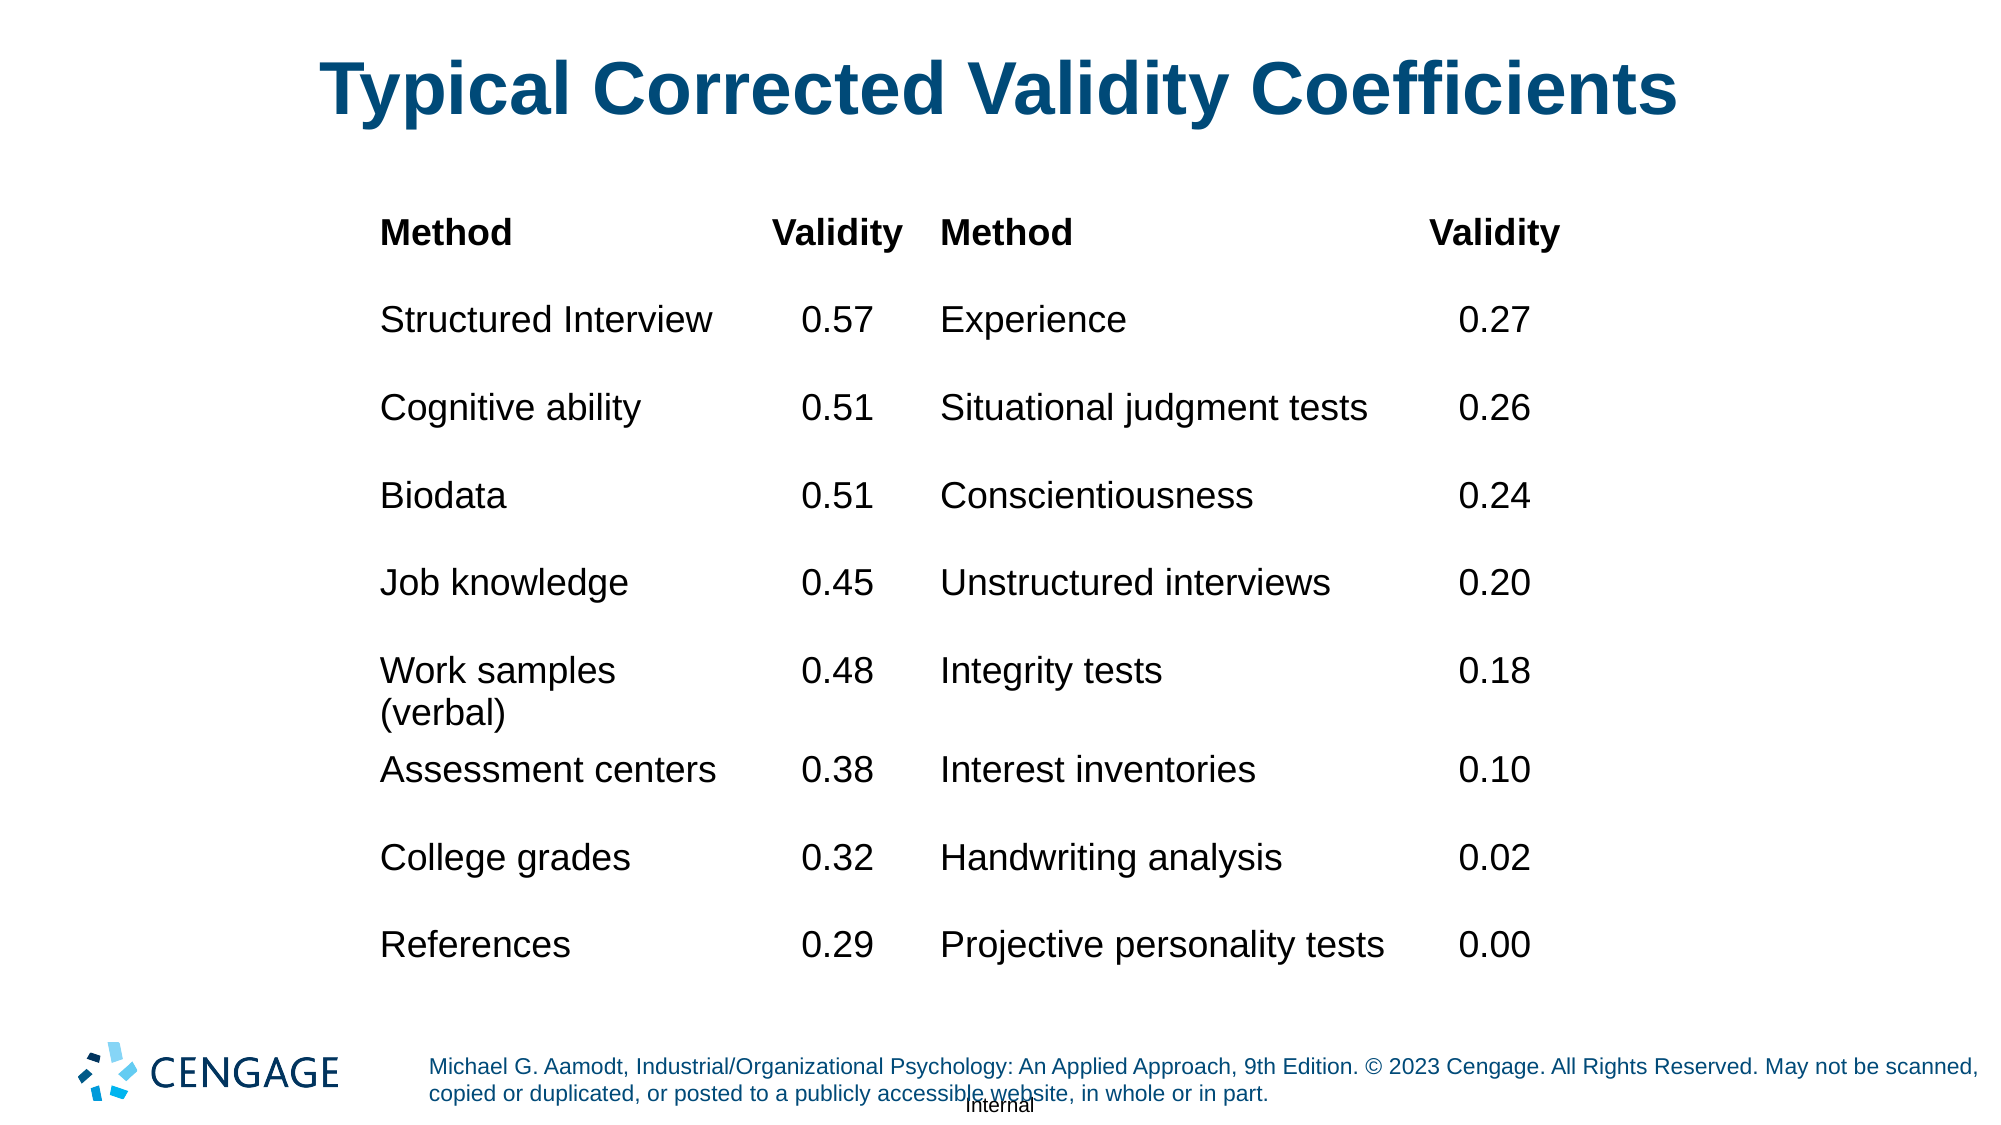

# Typical Corrected Validity Coefficients
| Method | Validity | Method | Validity |
| --- | --- | --- | --- |
| Structured Interview | 0.57 | Experience | 0.27 |
| Cognitive ability | 0.51 | Situational judgment tests | 0.26 |
| Biodata | 0.51 | Conscientiousness | 0.24 |
| Job knowledge | 0.45 | Unstructured interviews | 0.20 |
| Work samples (verbal) | 0.48 | Integrity tests | 0.18 |
| Assessment centers | 0.38 | Interest inventories | 0.10 |
| College grades | 0.32 | Handwriting analysis | 0.02 |
| References | 0.29 | Projective personality tests | 0.00 |